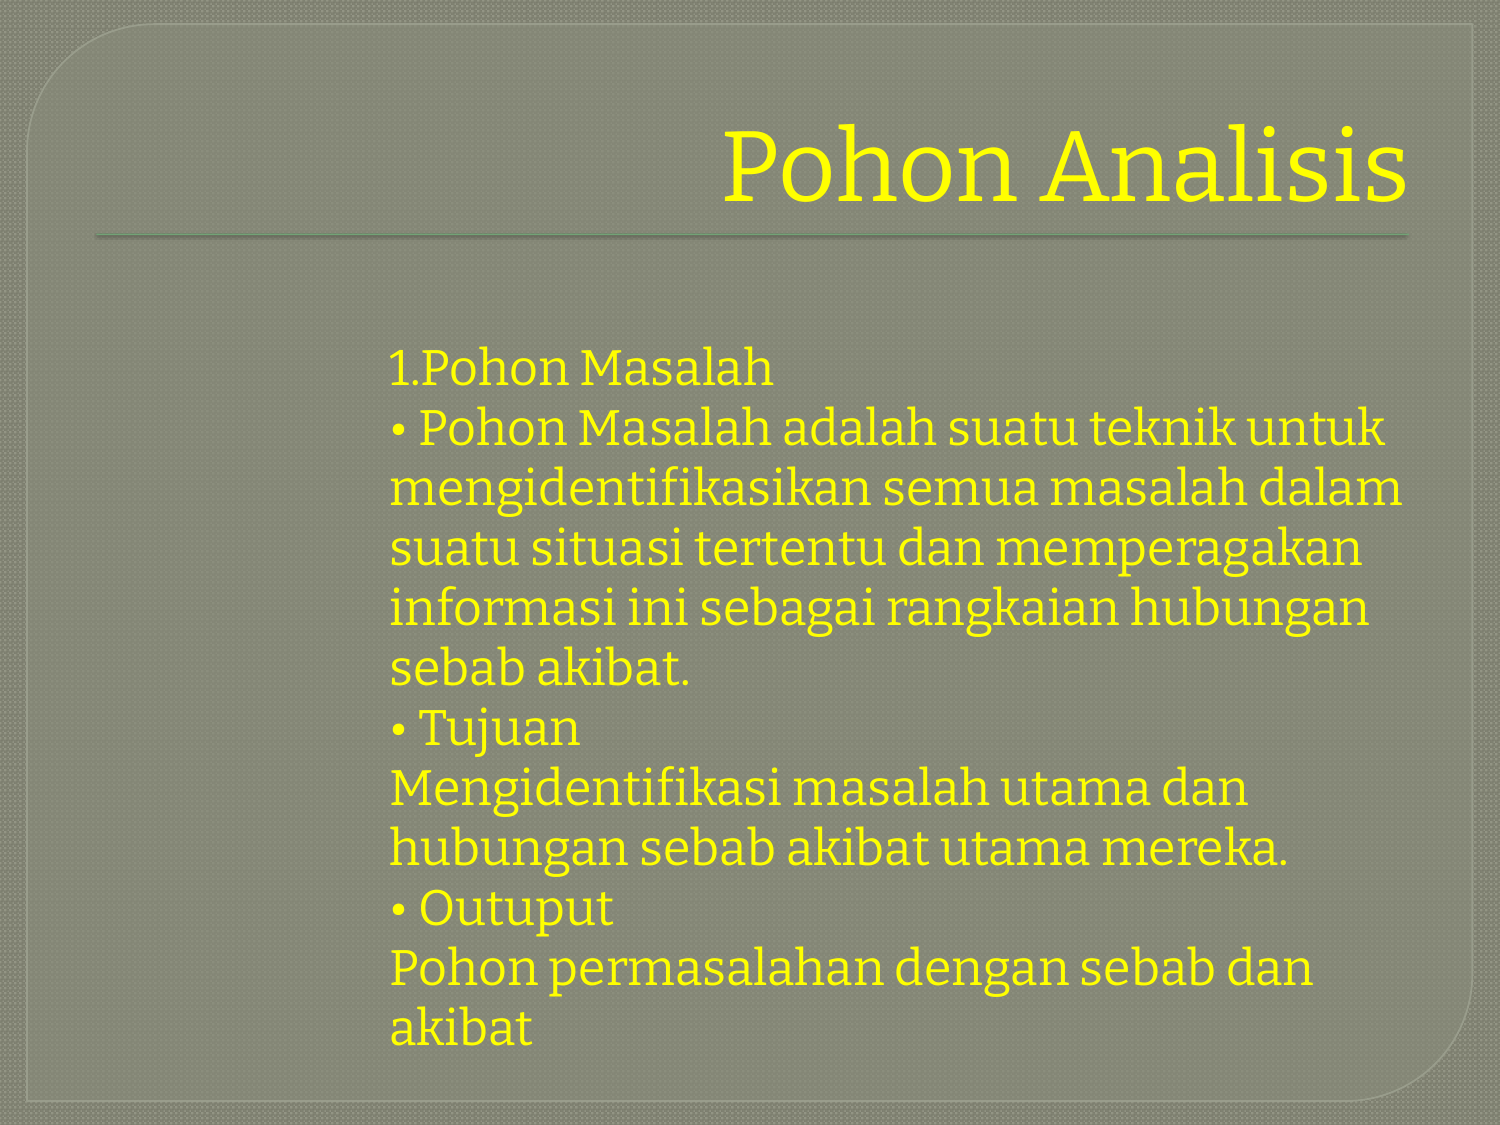

# Pohon Analisis
1.Pohon Masalah
• Pohon Masalah adalah suatu teknik untuk
mengidentifikasikan semua masalah dalam
suatu situasi tertentu dan memperagakan
informasi ini sebagai rangkaian hubungan sebab akibat.
• Tujuan
Mengidentifikasi masalah utama dan hubungan sebab akibat utama mereka.
• Outuput
Pohon permasalahan dengan sebab dan akibat